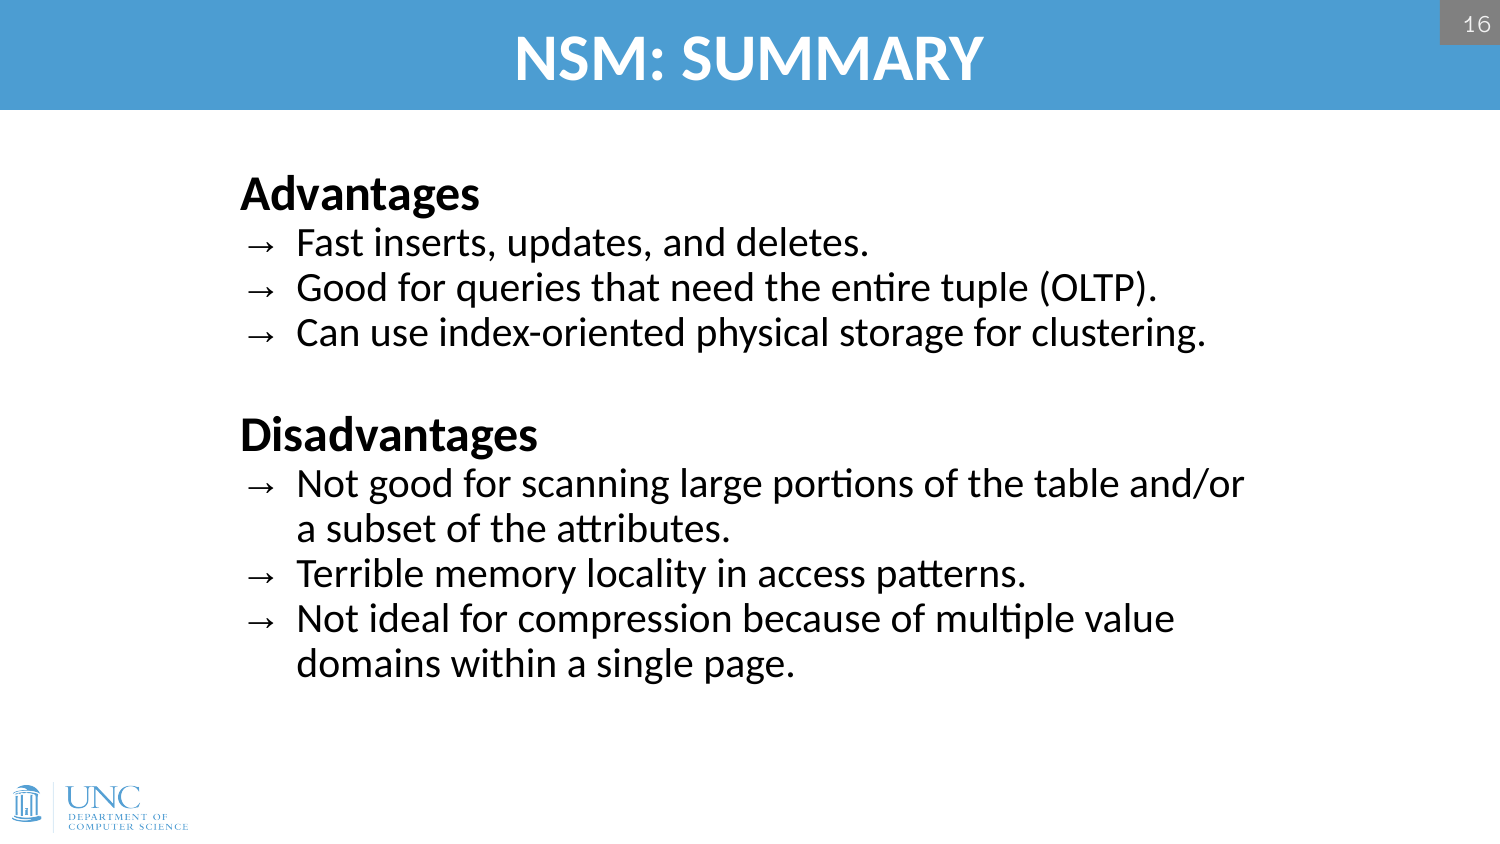

16
# NSM: SUMMARY
Advantages
Fast inserts, updates, and deletes.
Good for queries that need the entire tuple (OLTP).
Can use index-oriented physical storage for clustering.

Disadvantages
Not good for scanning large portions of the table and/or a subset of the attributes.
Terrible memory locality in access patterns.
Not ideal for compression because of multiple value domains within a single page.